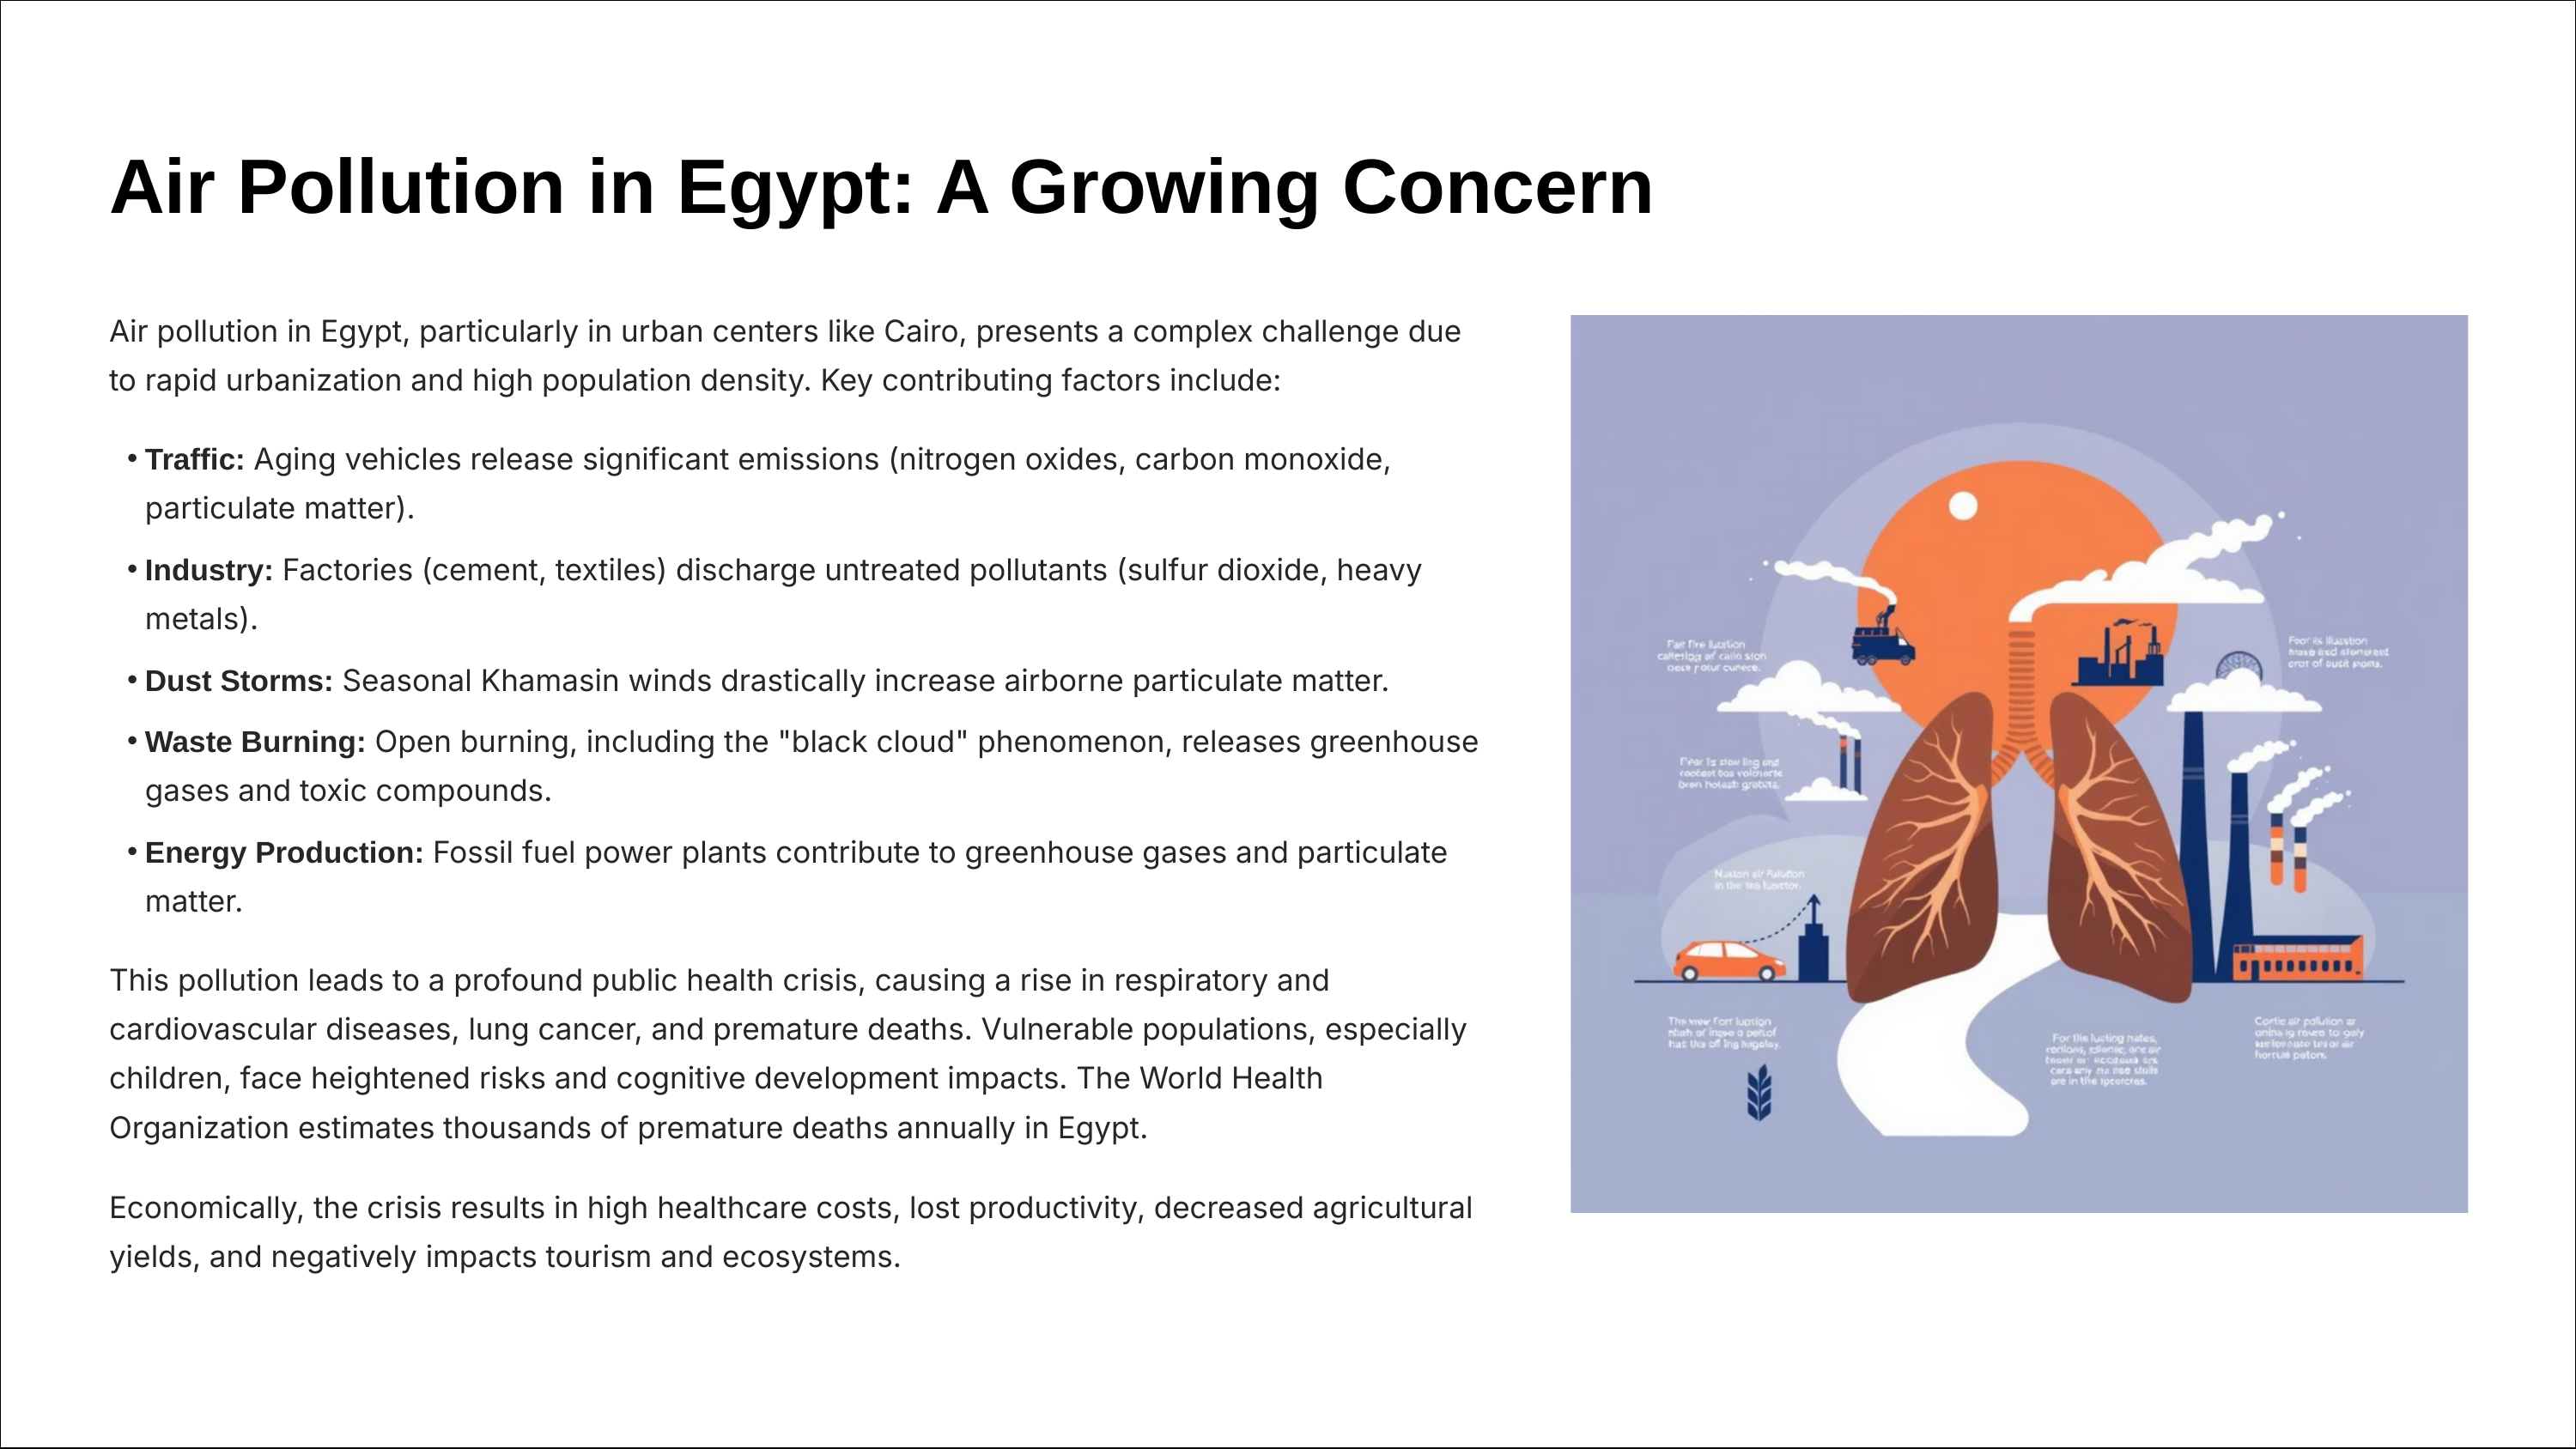

Air Pollution in Egypt: A Growing Concern
Air pollution in Egypt, particularly in urban centers like Cairo, presents a complex challenge due to rapid urbanization and high population density. Key contributing factors include:

Traffic: Aging vehicles release significant emissions (nitrogen oxides, carbon monoxide, particulate matter).
Industry: Factories (cement, textiles) discharge untreated pollutants (sulfur dioxide, heavy metals).
Dust Storms: Seasonal Khamasin winds drastically increase airborne particulate matter.
Waste Burning: Open burning, including the "black cloud" phenomenon, releases greenhouse gases and toxic compounds.
Energy Production: Fossil fuel power plants contribute to greenhouse gases and particulate matter.
This pollution leads to a profound public health crisis, causing a rise in respiratory and cardiovascular diseases, lung cancer, and premature deaths. Vulnerable populations, especially children, face heightened risks and cognitive development impacts. The World Health Organization estimates thousands of premature deaths annually in Egypt.
Economically, the crisis results in high healthcare costs, lost productivity, decreased agricultural yields, and negatively impacts tourism and ecosystems.